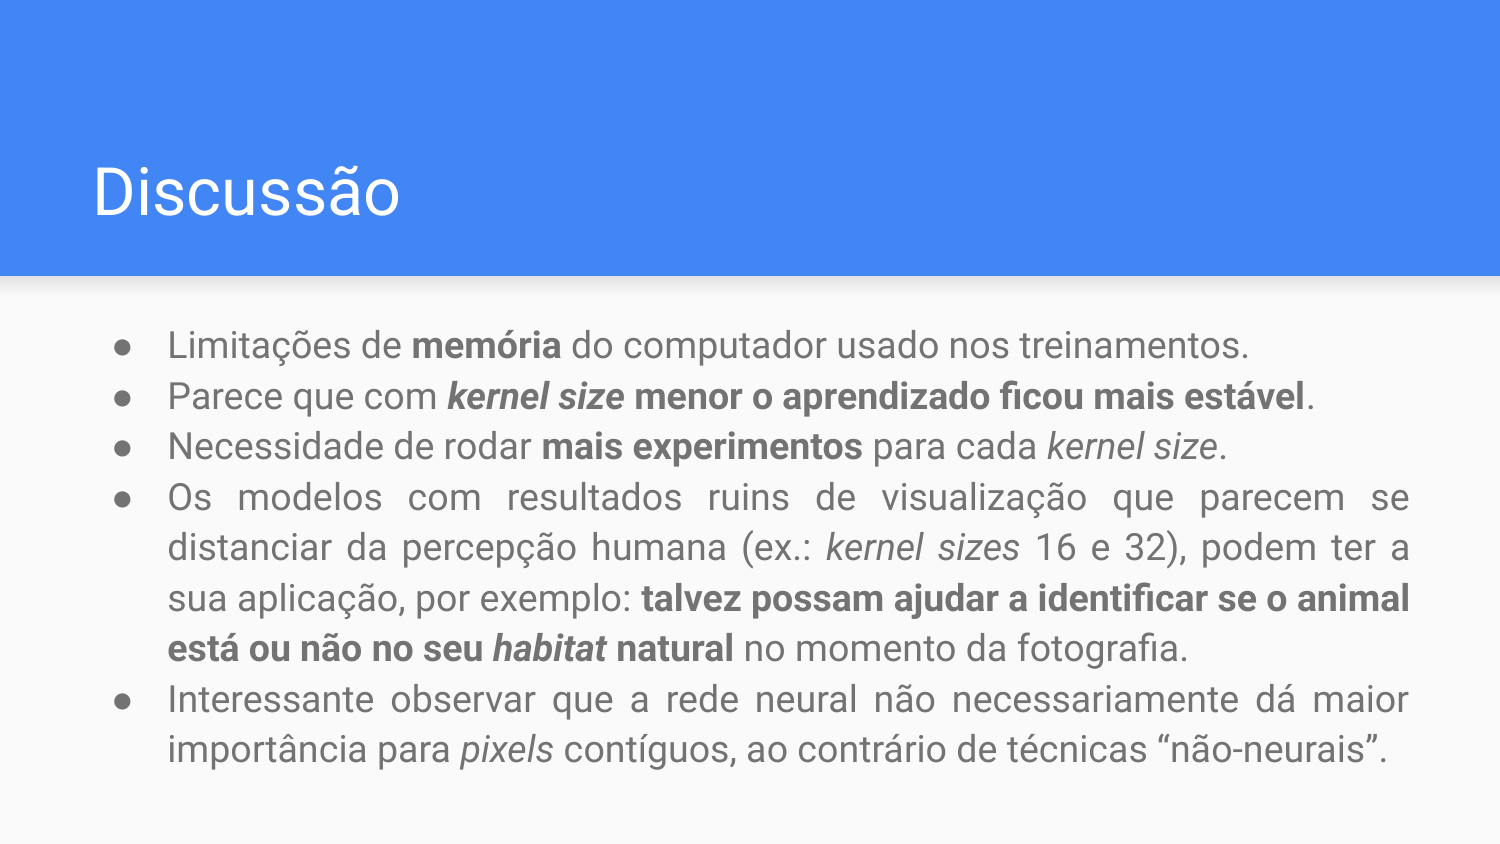

# Discussão
Limitações de memória do computador usado nos treinamentos.
Parece que com kernel size menor o aprendizado ficou mais estável.
Necessidade de rodar mais experimentos para cada kernel size.
Os modelos com resultados ruins de visualização que parecem se distanciar da percepção humana (ex.: kernel sizes 16 e 32), podem ter a sua aplicação, por exemplo: talvez possam ajudar a identificar se o animal está ou não no seu habitat natural no momento da fotografia.
Interessante observar que a rede neural não necessariamente dá maior importância para pixels contíguos, ao contrário de técnicas “não-neurais”.